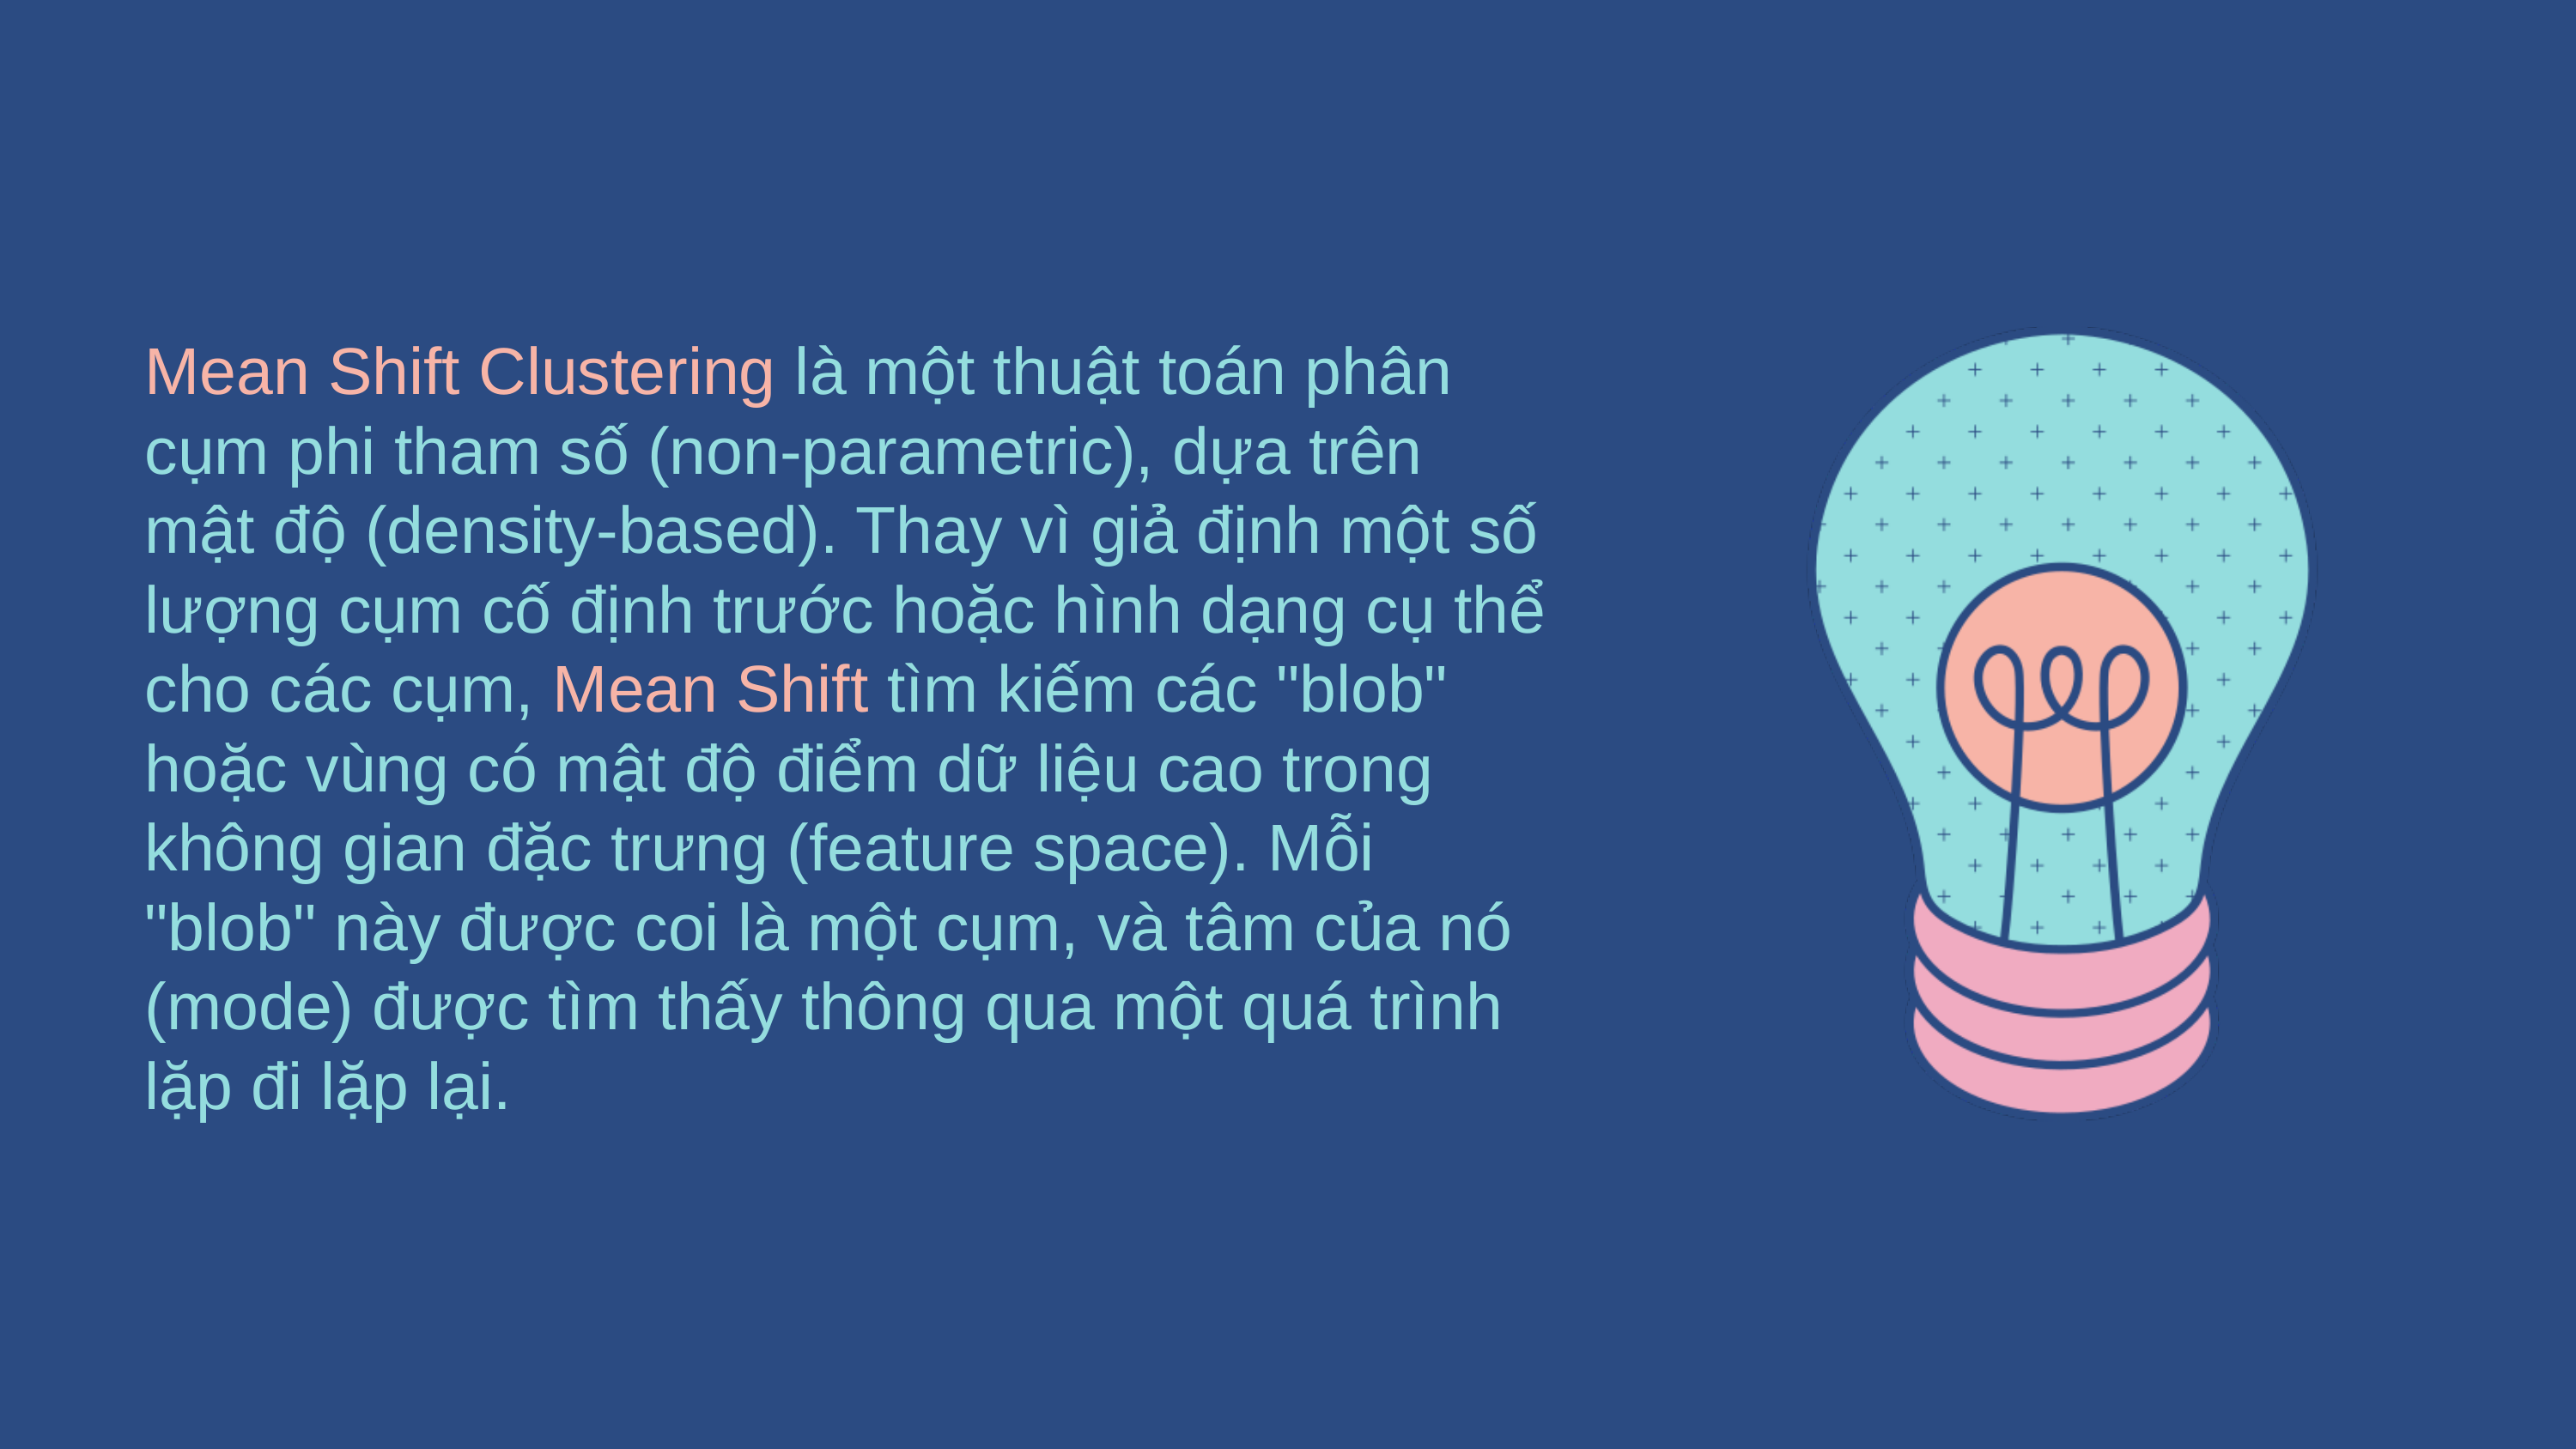

Mean Shift Clustering là một thuật toán phân cụm phi tham số (non-parametric), dựa trên mật độ (density-based). Thay vì giả định một số lượng cụm cố định trước hoặc hình dạng cụ thể cho các cụm, Mean Shift tìm kiếm các "blob" hoặc vùng có mật độ điểm dữ liệu cao trong không gian đặc trưng (feature space). Mỗi "blob" này được coi là một cụm, và tâm của nó (mode) được tìm thấy thông qua một quá trình lặp đi lặp lại.